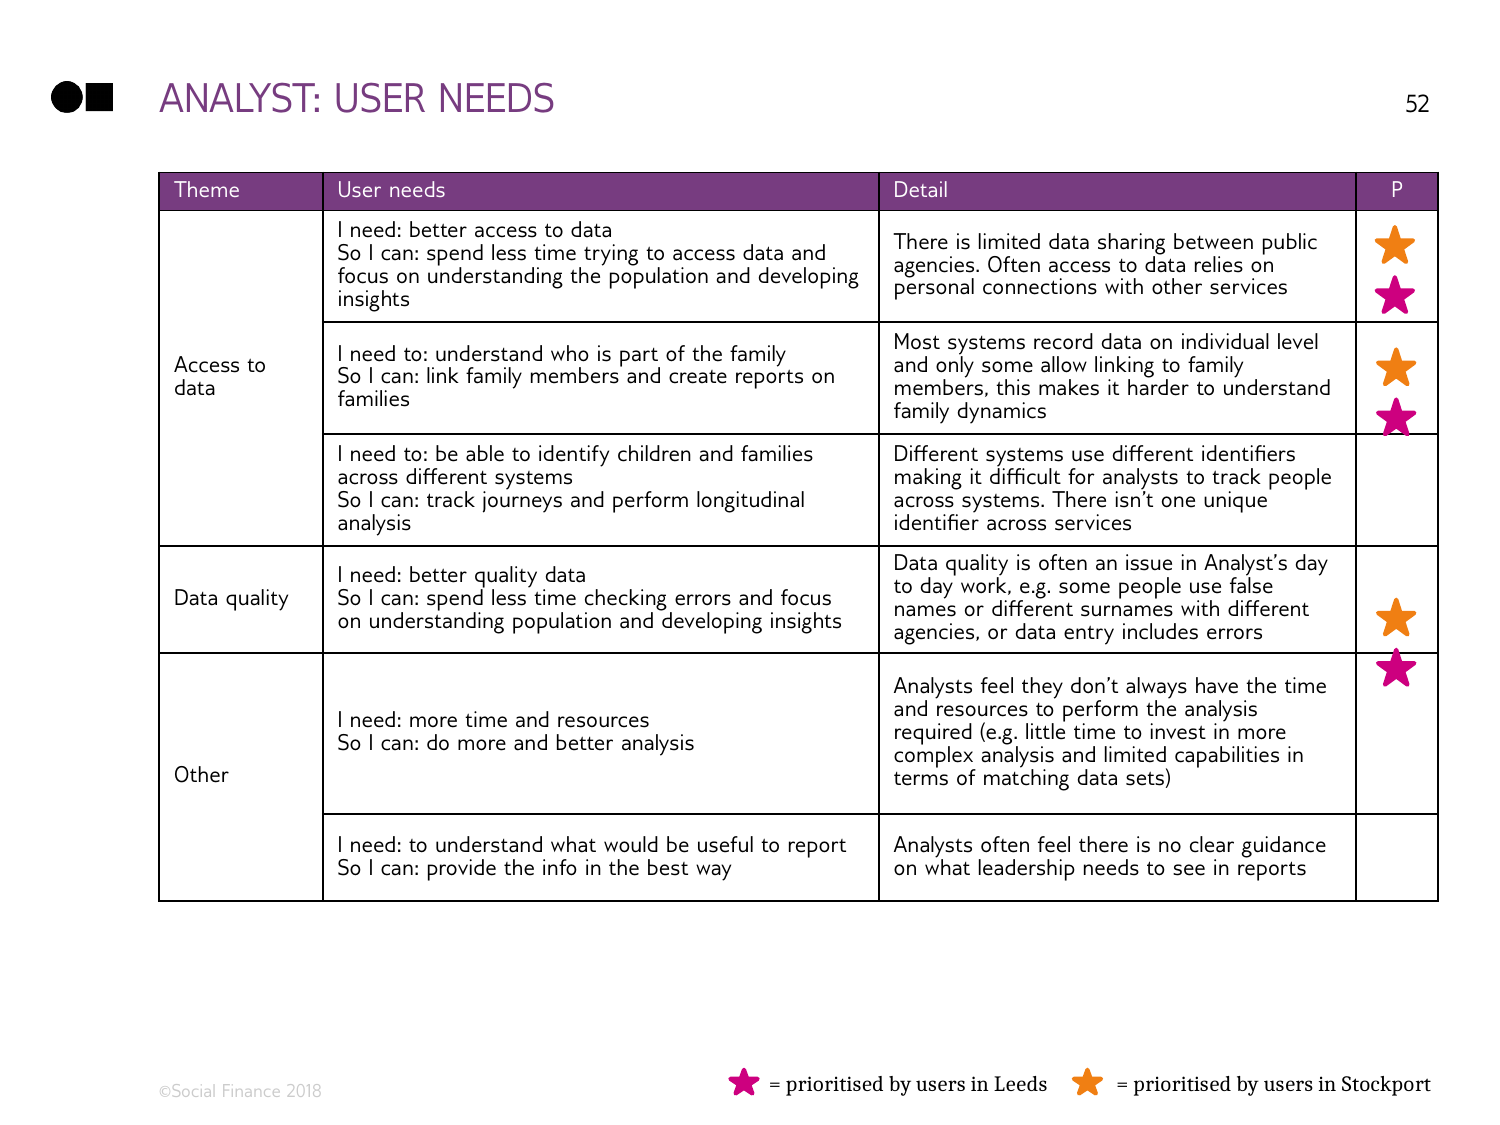

# Analyst: user needs
52
| Theme | User needs | Detail | P |
| --- | --- | --- | --- |
| Access to data | I need: better access to data So I can: spend less time trying to access data and focus on understanding the population and developing insights | There is limited data sharing between public agencies. Often access to data relies on personal connections with other services |  |
|  | I need to: understand who is part of the family So I can: link family members and create reports on families | Most systems record data on individual level and only some allow linking to family members, this makes it harder to understand family dynamics |  |
|  | I need to: be able to identify children and families across different systems So I can: track journeys and perform longitudinal analysis | Different systems use different identifiers making it difficult for analysts to track people across systems. There isn’t one unique identifier across services |  |
| Data quality | I need: better quality data So I can: spend less time checking errors and focus on understanding population and developing insights | Data quality is often an issue in Analyst’s day to day work, e.g. some people use false names or different surnames with different agencies, or data entry includes errors |  |
| Other | I need: more time and resources So I can: do more and better analysis | Analysts feel they don’t always have the time and resources to perform the analysis required (e.g. little time to invest in more complex analysis and limited capabilities in terms of matching data sets) |  |
|  | I need: to understand what would be useful to report So I can: provide the info in the best way | Analysts often feel there is no clear guidance on what leadership needs to see in reports |  |

= prioritised by users in Leeds	          = prioritised by users in Stockport